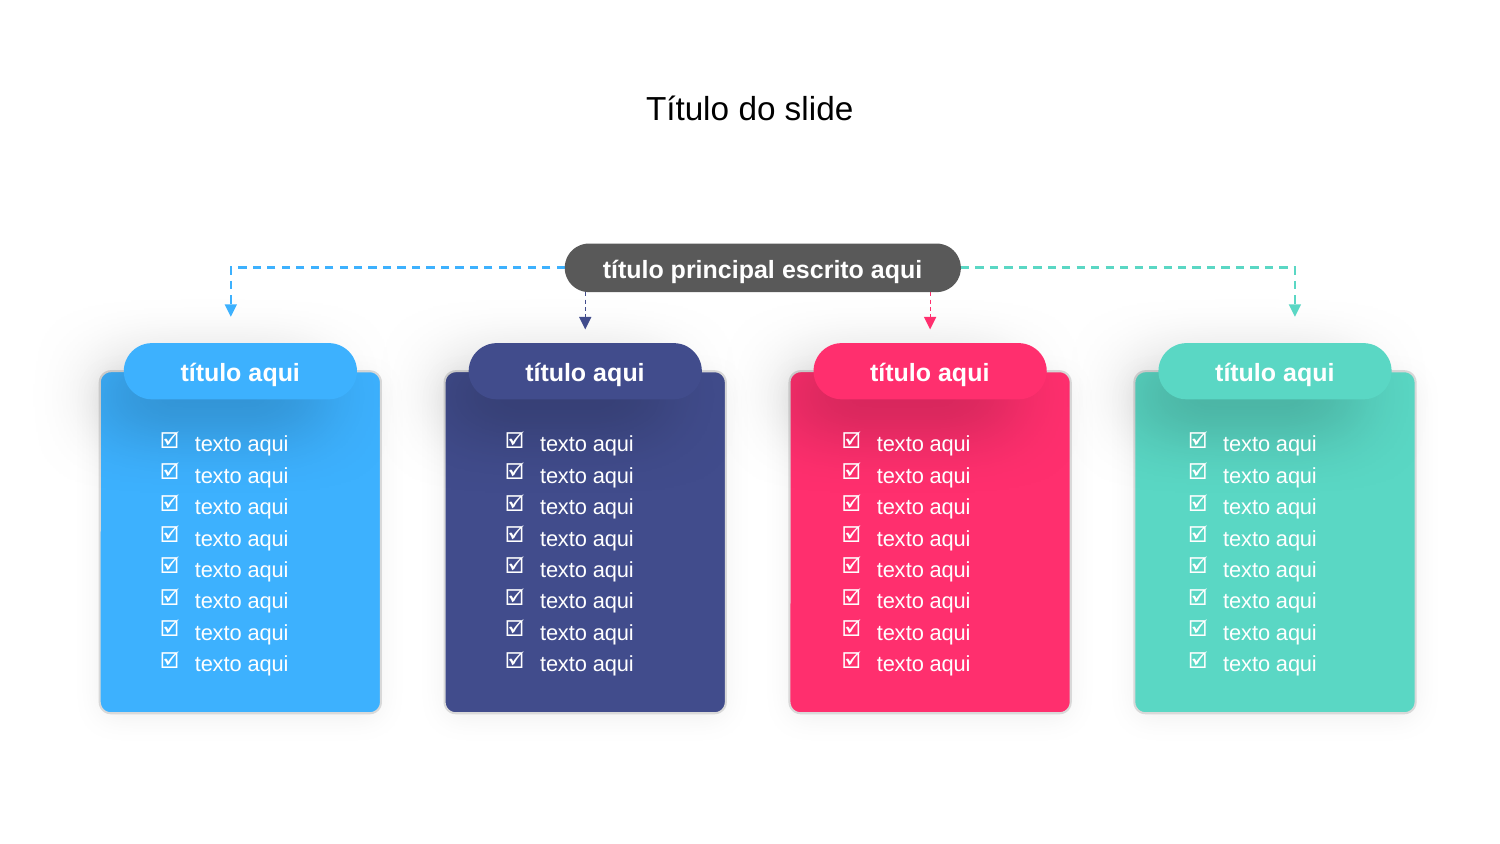

Título do slide

título principal escrito aqui

título aqui
título aqui
título aqui
título aqui

texto aqui
texto aqui
texto aqui
texto aqui
texto aqui
texto aqui
texto aqui
texto aqui
texto aqui
texto aqui
texto aqui
texto aqui
texto aqui
texto aqui
texto aqui
texto aqui
texto aqui
texto aqui
texto aqui
texto aqui
texto aqui
texto aqui
texto aqui
texto aqui
texto aqui
texto aqui
texto aqui
texto aqui
texto aqui
texto aqui
texto aqui
texto aqui